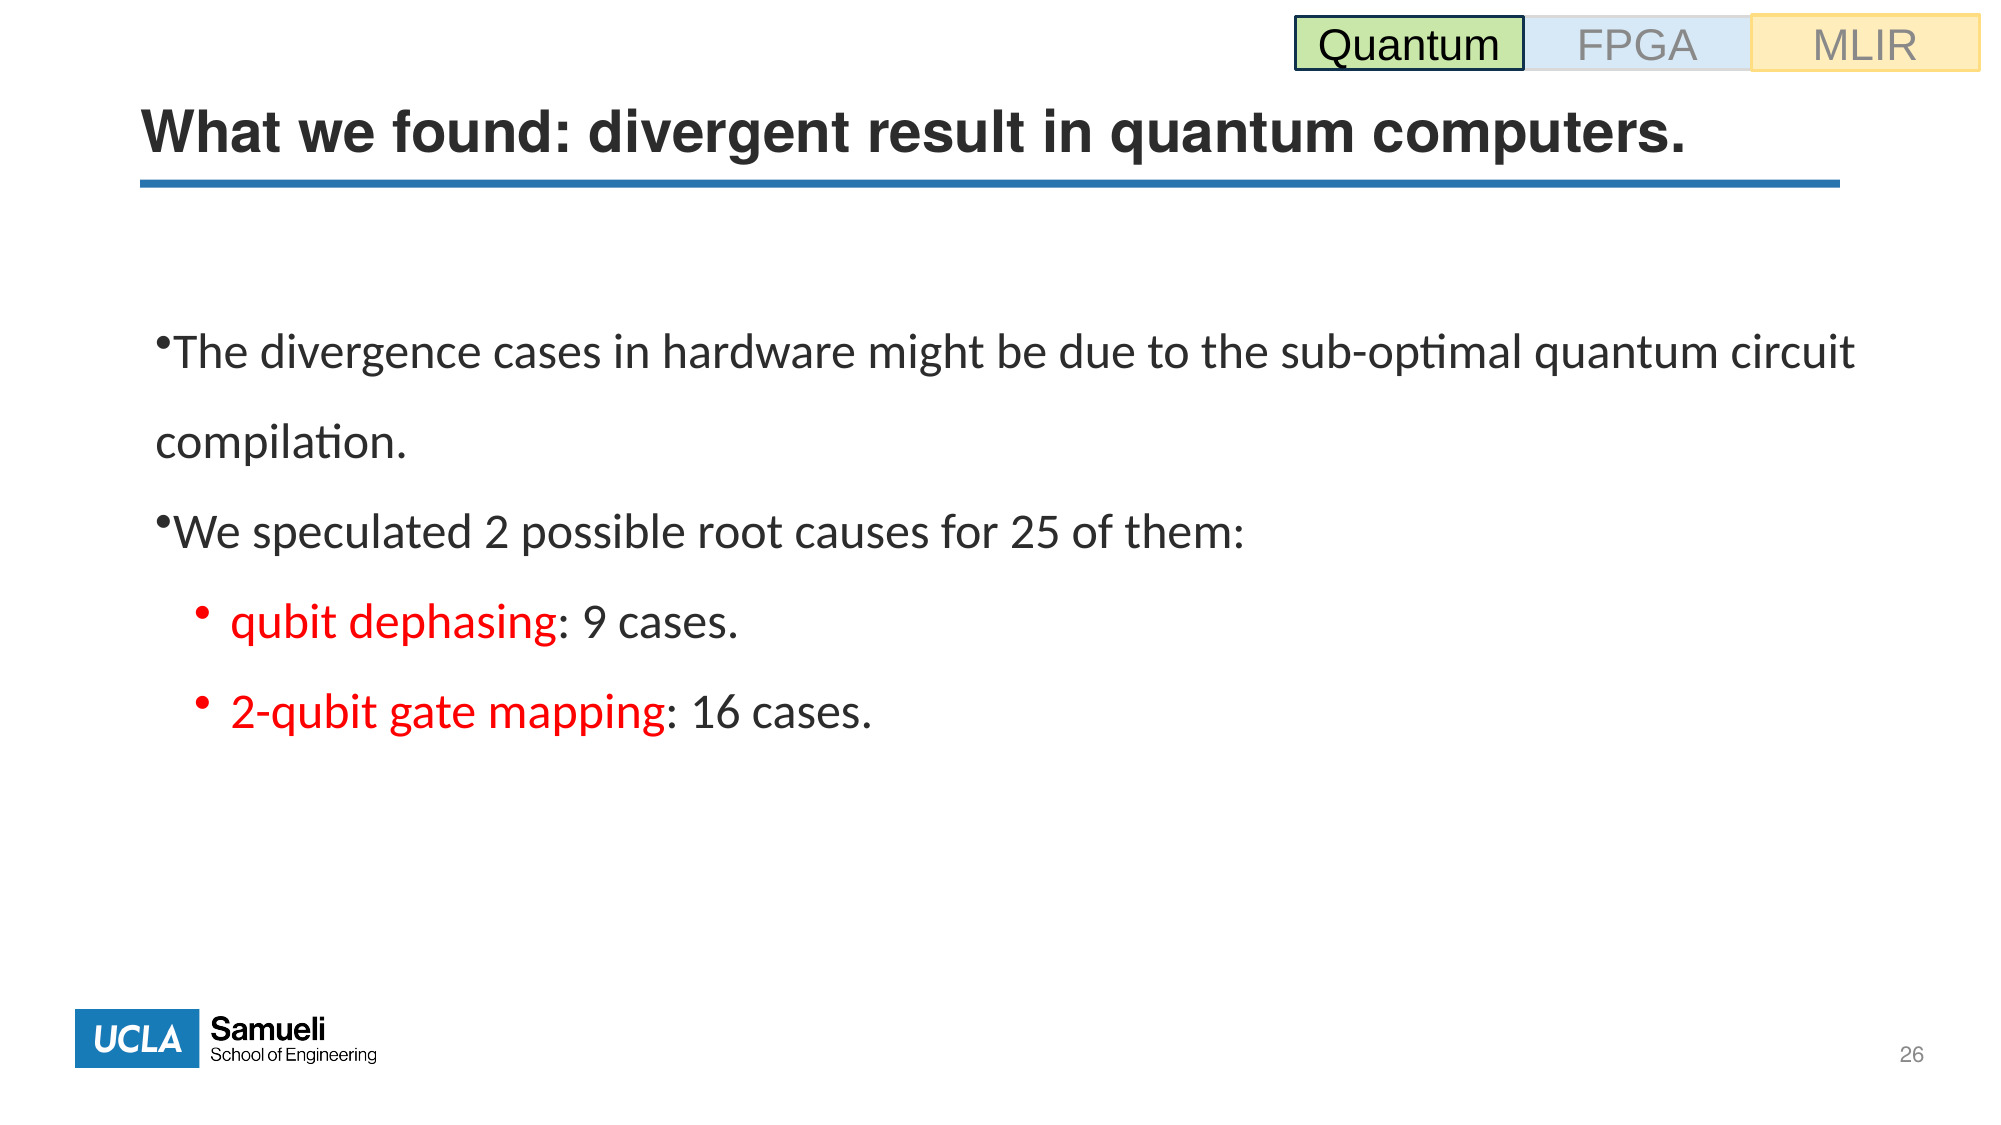

MLIR
Quantum
FPGA
# What we found: divergent result in quantum computers.
The divergence cases in hardware might be due to the sub-optimal quantum circuit compilation.
We speculated 2 possible root causes for 25 of them:
qubit dephasing: 9 cases.
2-qubit gate mapping: 16 cases.
26